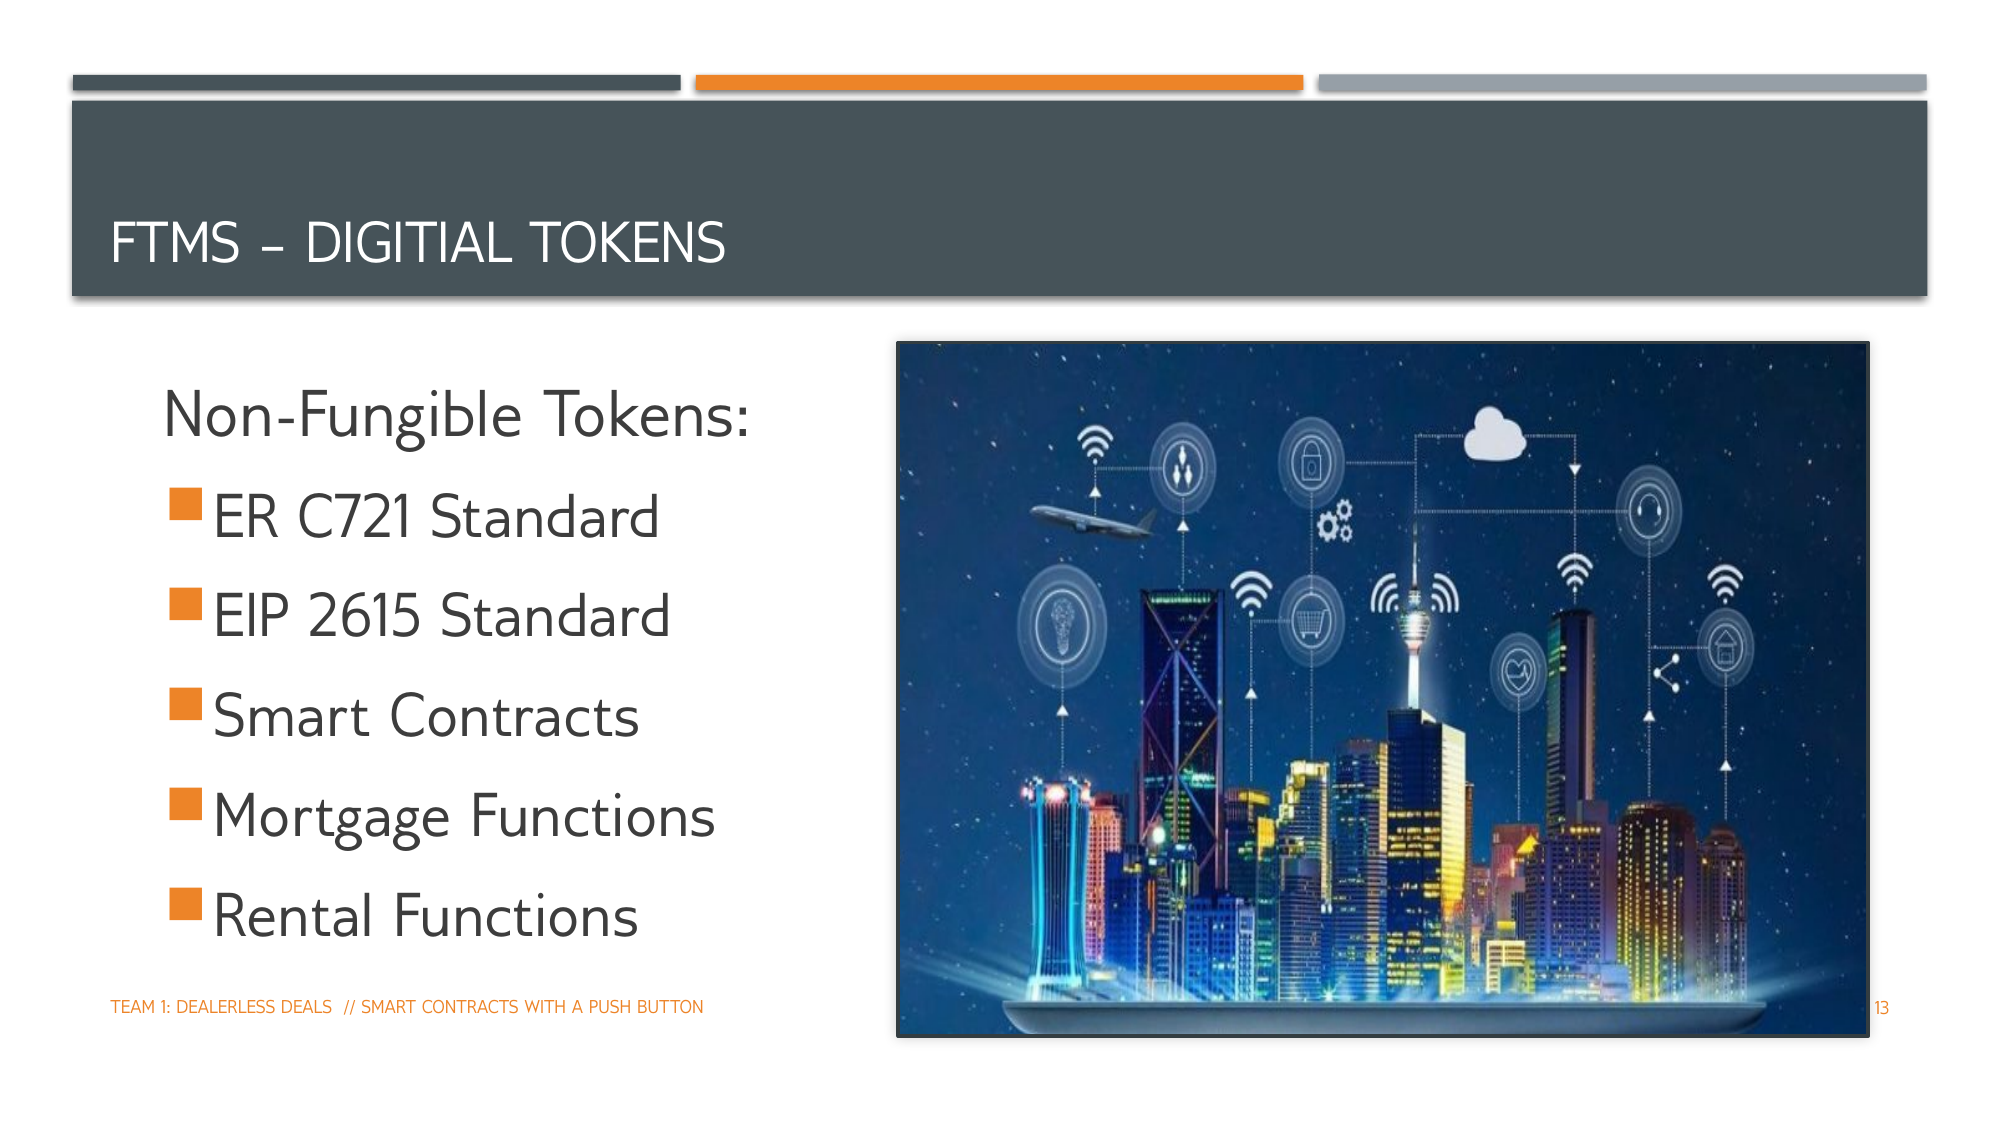

# FTMS – DIGITIAL TOKENS

Non-Fungible Tokens:
ER C721 Standard
EIP 2615 Standard
Smart Contracts
Mortgage Functions
Rental Functions
TEAM 1: Dealerless Deals  // Smart Contracts with a Push Button
13